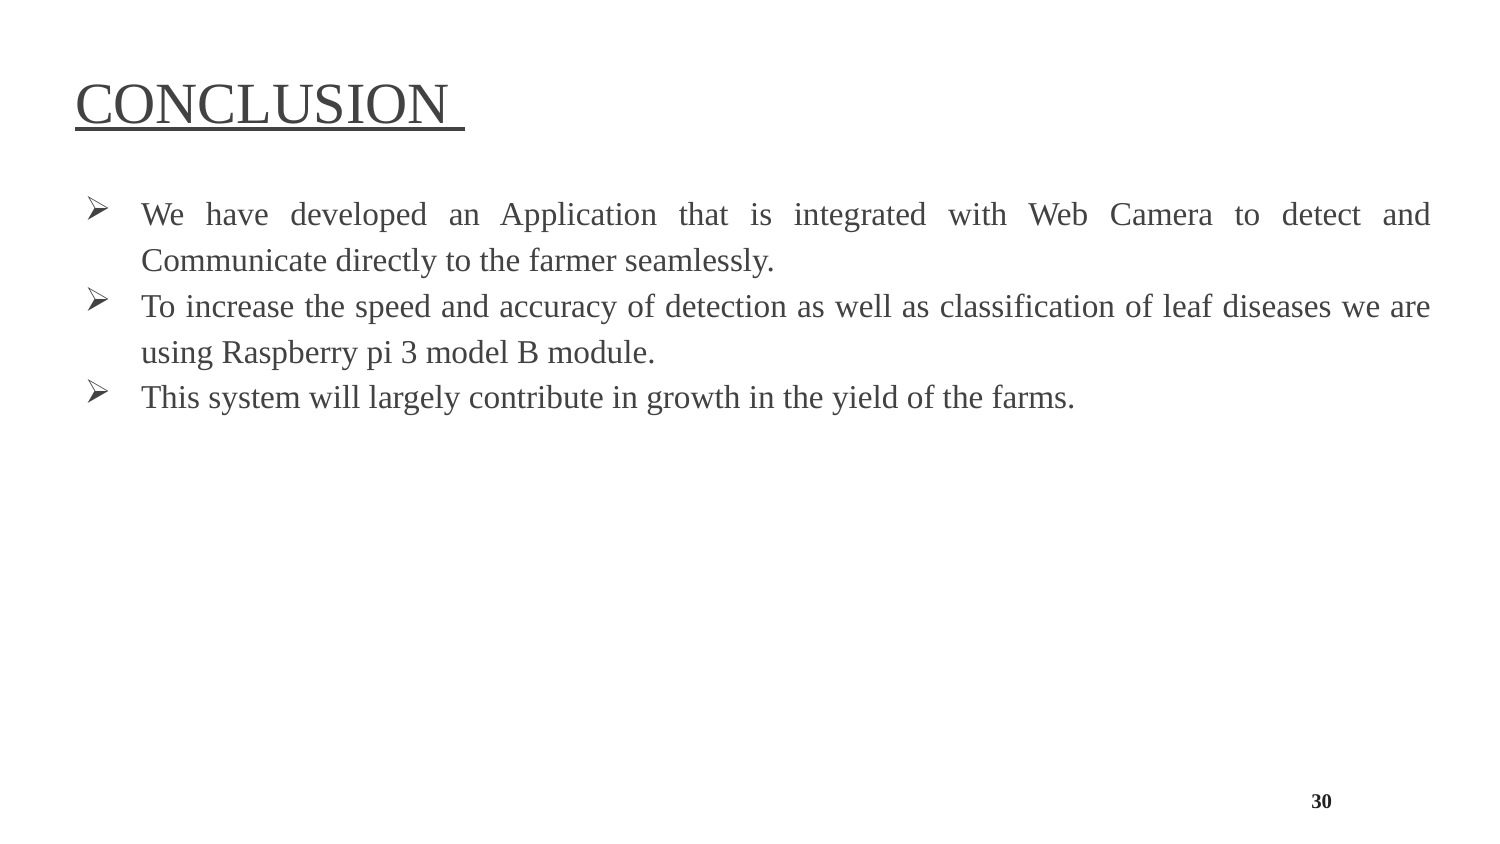

# CONCLUSION
We have developed an Application that is integrated with Web Camera to detect and Communicate directly to the farmer seamlessly.
To increase the speed and accuracy of detection as well as classification of leaf diseases we are using Raspberry pi 3 model B module.
This system will largely contribute in growth in the yield of the farms.
30